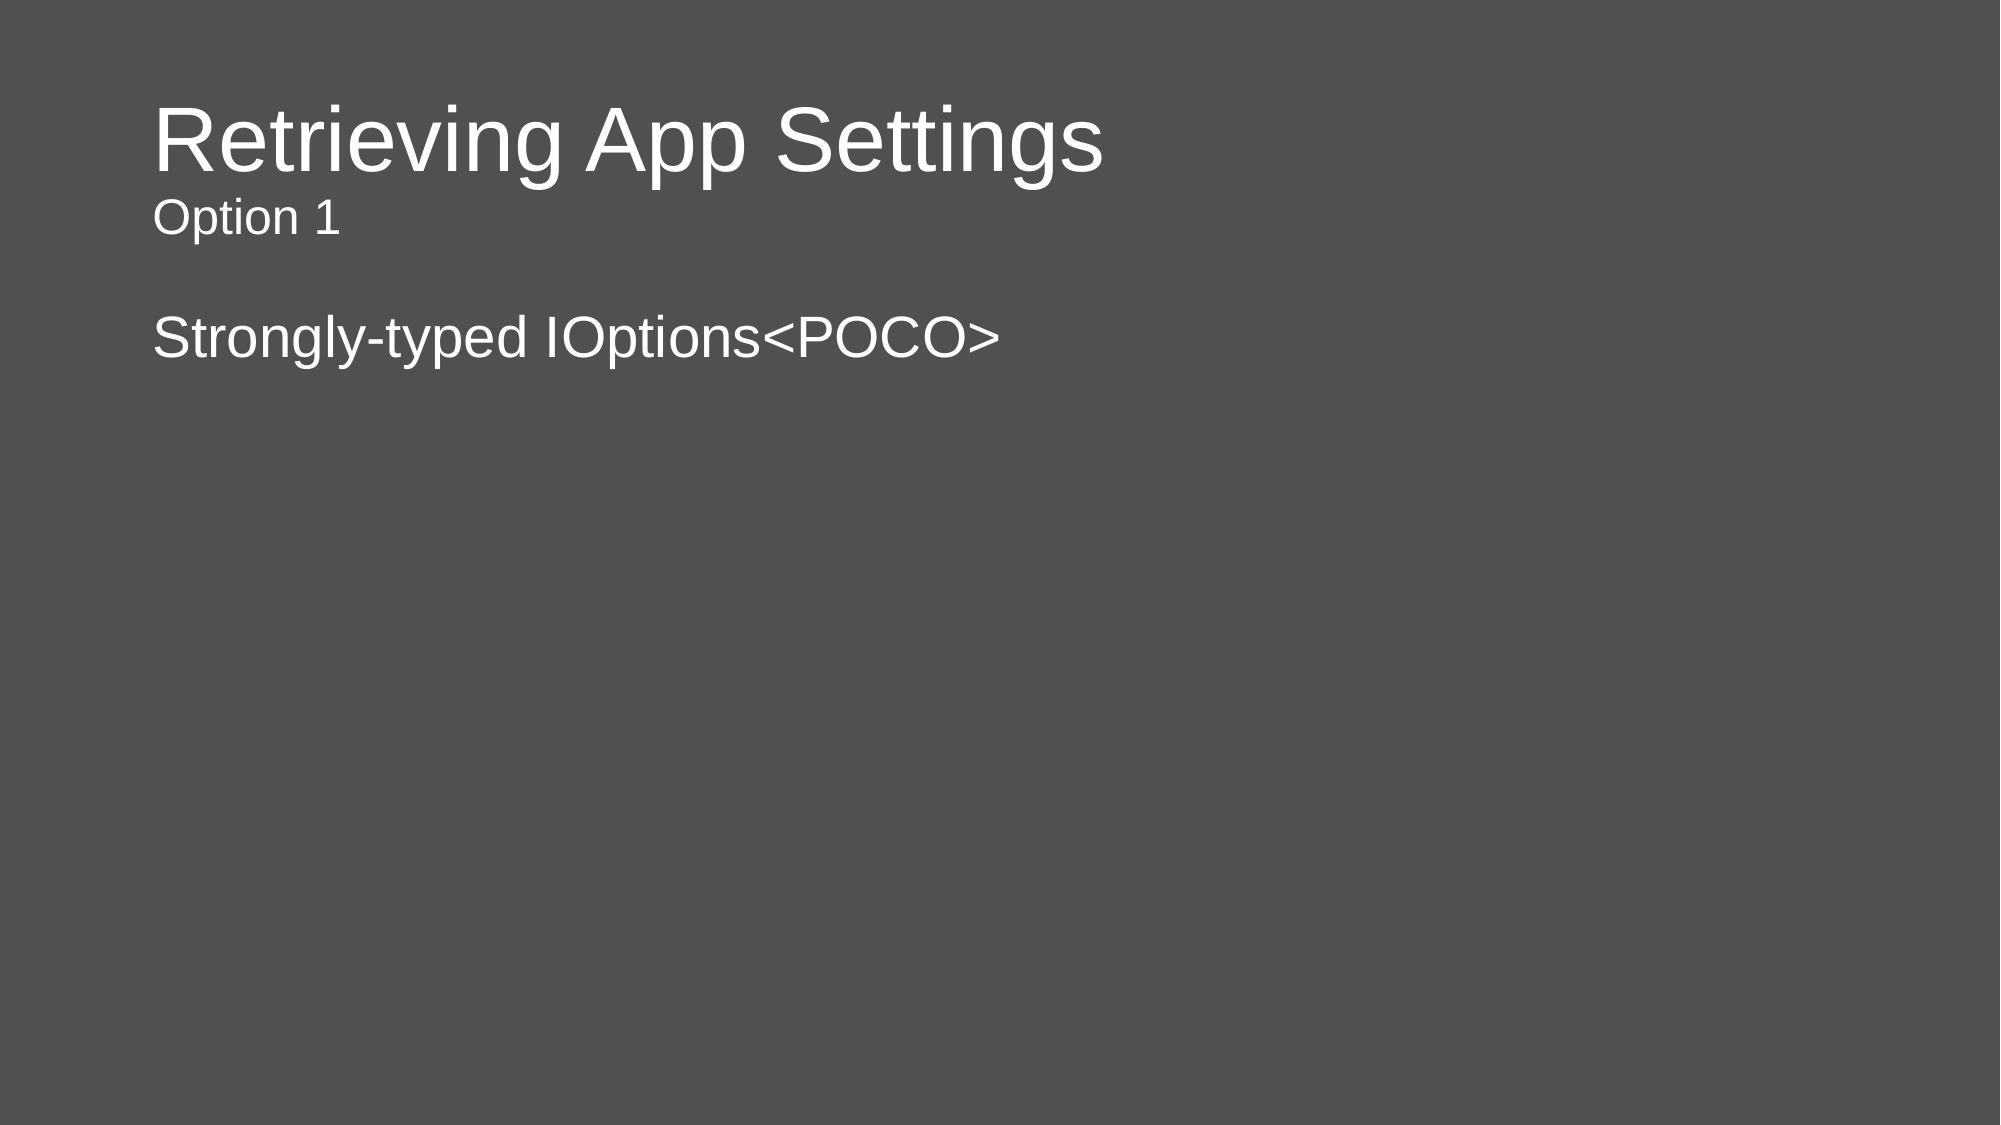

# Retrieving App Settings Option 1
Strongly-typed IOptions<POCO>